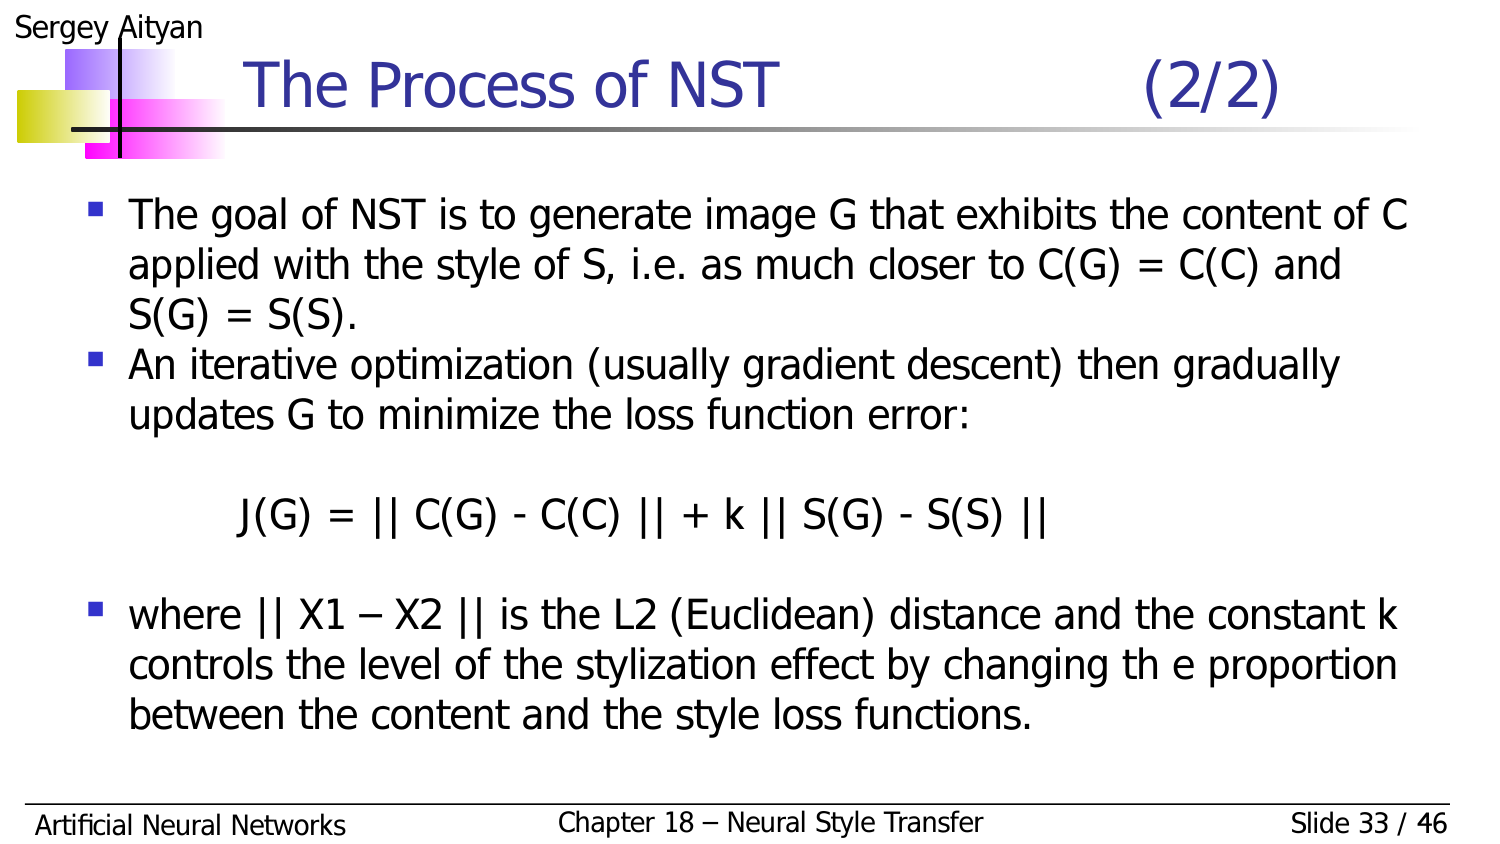

# The Process of NST 			(2/2)
The goal of NST is to generate image G that exhibits the content of C applied with the style of S, i.e. as much closer to C(G) = C(C) and S(G) = S(S).
An iterative optimization (usually gradient descent) then gradually updates G to minimize the loss function error:

	J(G) = || C(G) - C(C) || + k || S(G) - S(S) ||

where || X1 – X2 || is the L2 (Euclidean) distance and the constant k controls the level of the stylization effect by changing th e proportion between the content and the style loss functions.